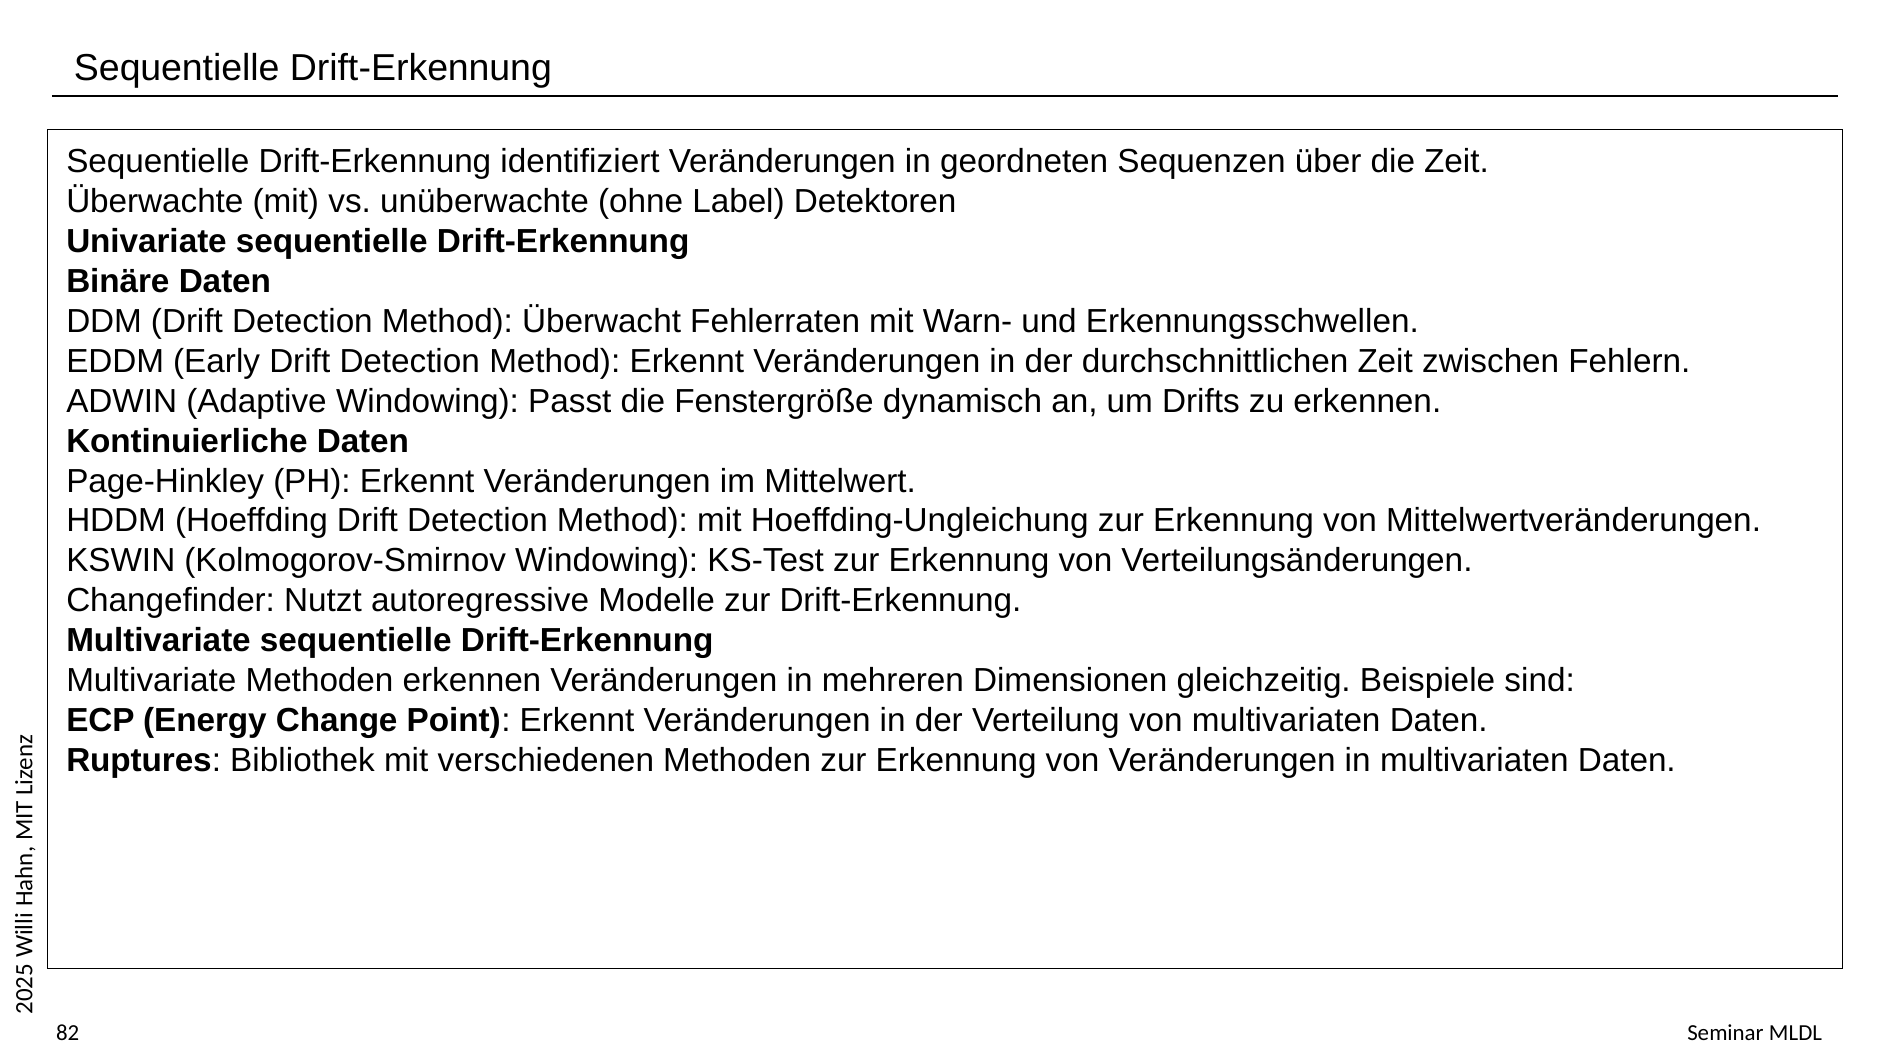

Sequentielle Drift-Erkennung
Sequentielle Drift-Erkennung identifiziert Veränderungen in geordneten Sequenzen über die Zeit.
Überwachte (mit) vs. unüberwachte (ohne Label) Detektoren
Univariate sequentielle Drift-Erkennung
Binäre Daten
DDM (Drift Detection Method): Überwacht Fehlerraten mit Warn- und Erkennungsschwellen.
EDDM (Early Drift Detection Method): Erkennt Veränderungen in der durchschnittlichen Zeit zwischen Fehlern.
ADWIN (Adaptive Windowing): Passt die Fenstergröße dynamisch an, um Drifts zu erkennen.
Kontinuierliche Daten
Page-Hinkley (PH): Erkennt Veränderungen im Mittelwert.
HDDM (Hoeffding Drift Detection Method): mit Hoeffding-Ungleichung zur Erkennung von Mittelwertveränderungen.
KSWIN (Kolmogorov-Smirnov Windowing): KS-Test zur Erkennung von Verteilungsänderungen.
Changefinder: Nutzt autoregressive Modelle zur Drift-Erkennung.
Multivariate sequentielle Drift-Erkennung
Multivariate Methoden erkennen Veränderungen in mehreren Dimensionen gleichzeitig. Beispiele sind:
ECP (Energy Change Point): Erkennt Veränderungen in der Verteilung von multivariaten Daten.
Ruptures: Bibliothek mit verschiedenen Methoden zur Erkennung von Veränderungen in multivariaten Daten.